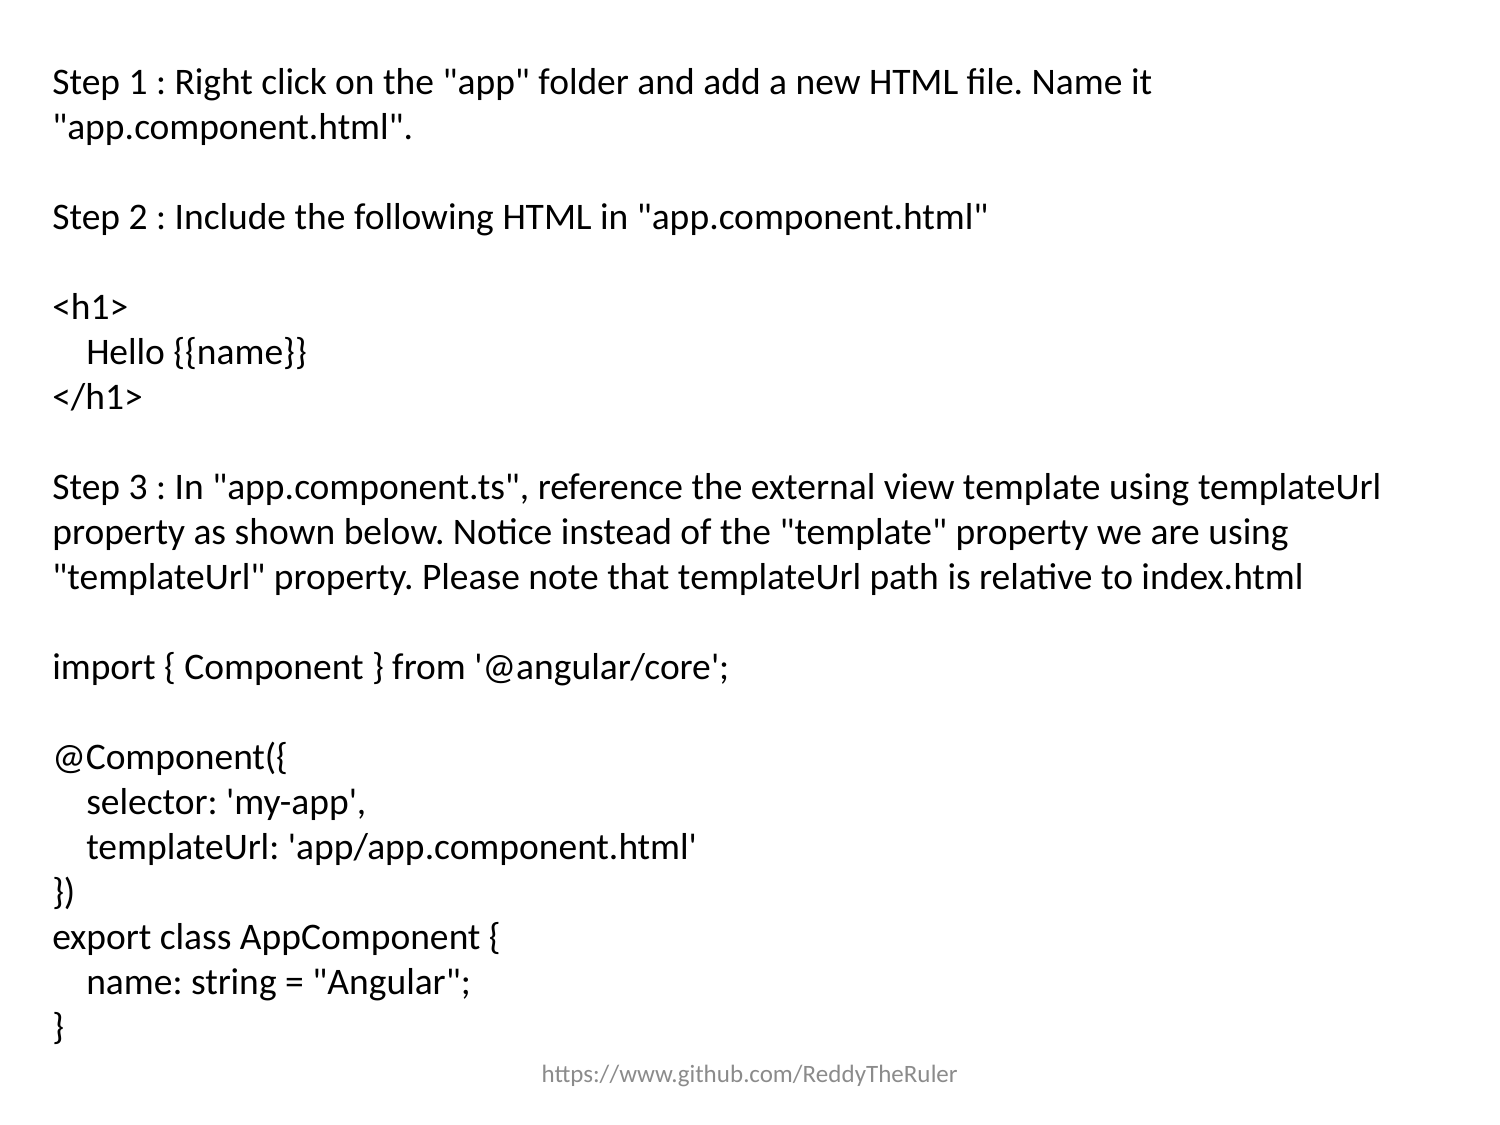

Step 1 : Right click on the "app" folder and add a new HTML file. Name it "app.component.html".

Step 2 : Include the following HTML in "app.component.html"

<h1>
    Hello {{name}}
</h1>

Step 3 : In "app.component.ts", reference the external view template using templateUrl property as shown below. Notice instead of the "template" property we are using "templateUrl" property. Please note that templateUrl path is relative to index.html

import { Component } from '@angular/core';

@Component({
    selector: 'my-app',
    templateUrl: 'app/app.component.html'
})
export class AppComponent {
    name: string = "Angular";
}
https://www.github.com/ReddyTheRuler